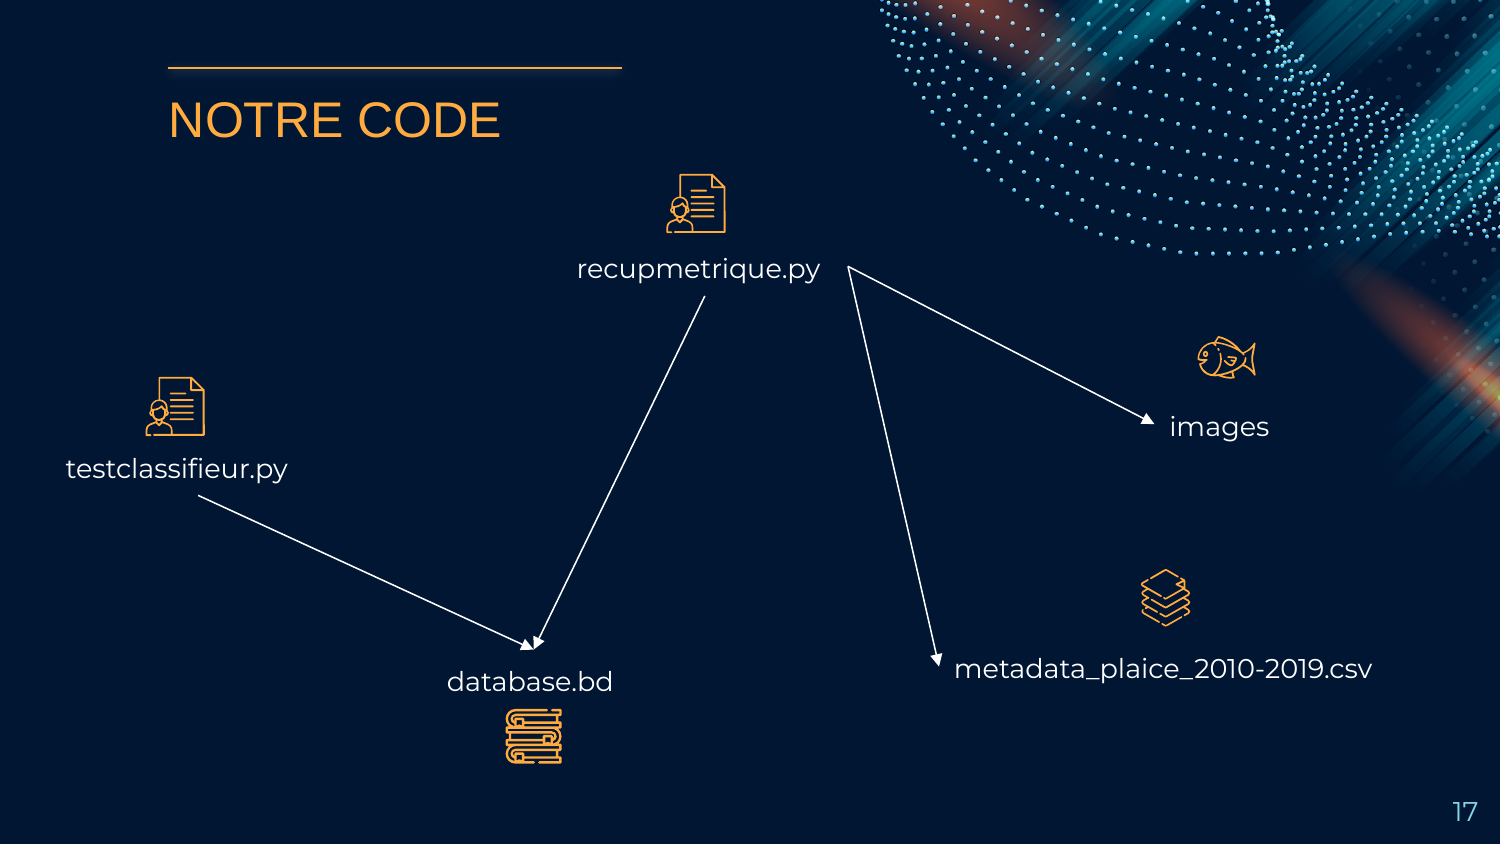

NOTRE CODE

recupmetrique.py

images
testclassifieur.py

metadata_plaice_2010-2019.csv
database.bd

17